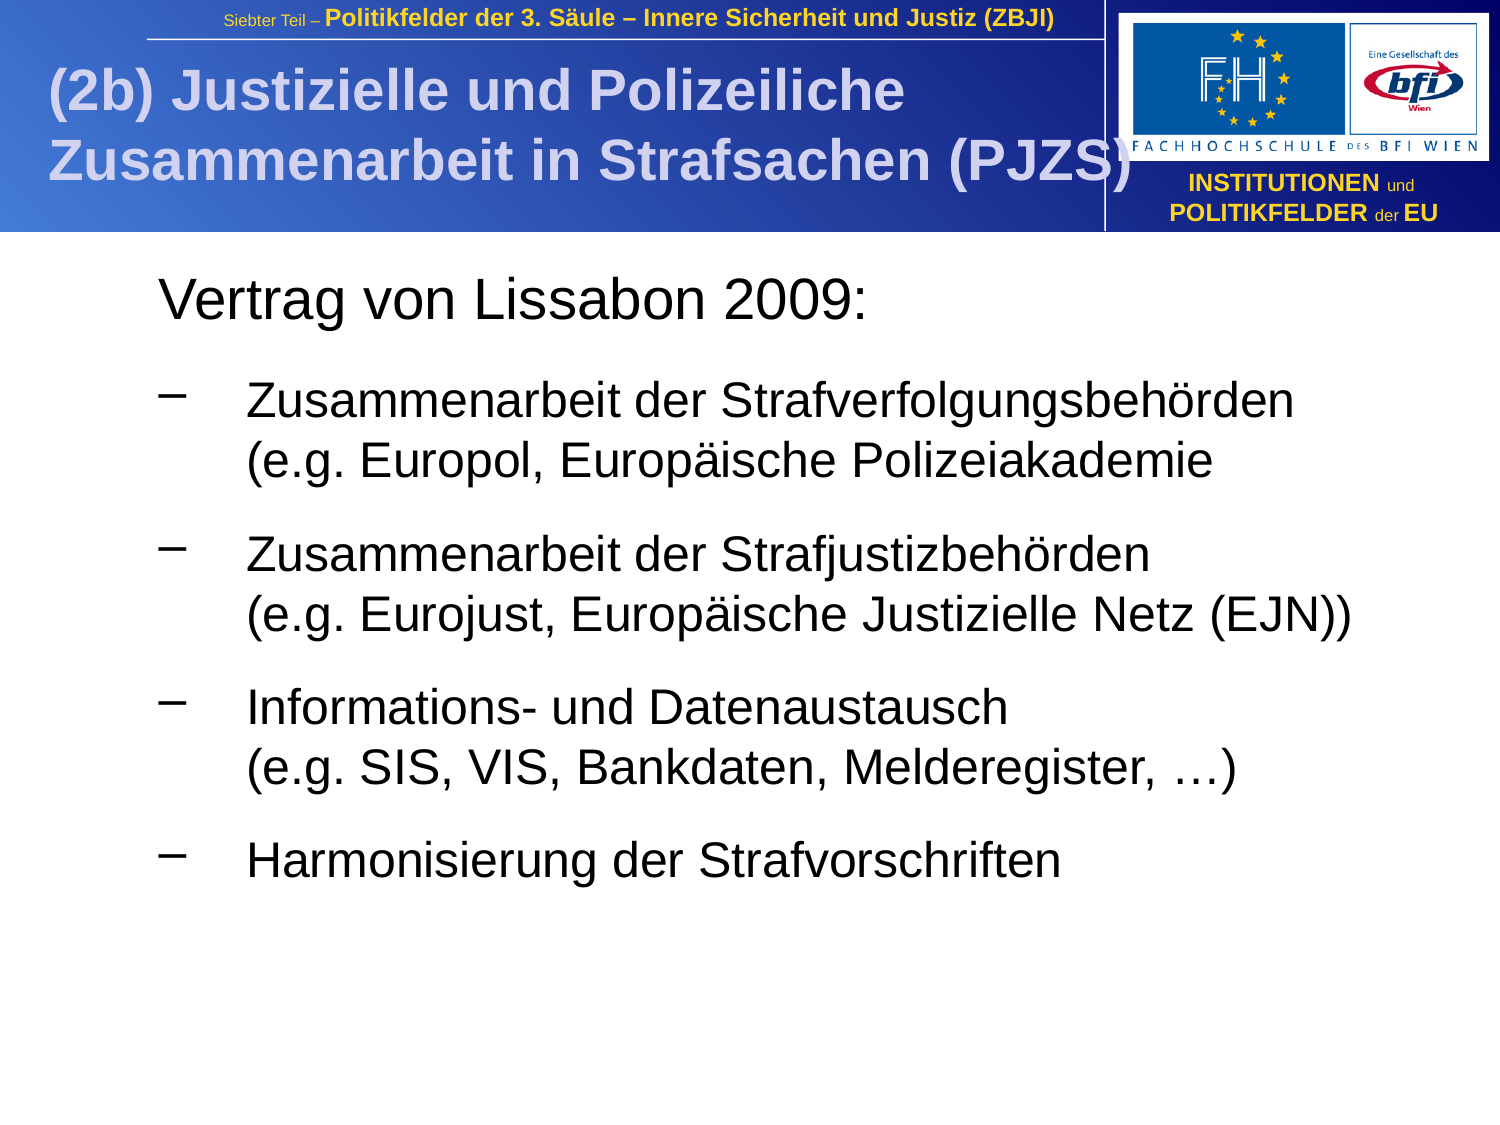

(2b) Justizielle und Polizeiliche
Zusammenarbeit in Strafsachen (PJZS)
Vertrag von Lissabon 2009:

Zusammenarbeit der Strafverfolgungsbehörden
(e.g. Europol, Europäische Polizeiakademie

Zusammenarbeit der Strafjustizbehörden
(e.g. Eurojust, Europäische Justizielle Netz (EJN))

Informations- und Datenaustausch
(e.g. SIS, VIS, Bankdaten, Melderegister, …)

Harmonisierung der Strafvorschriften